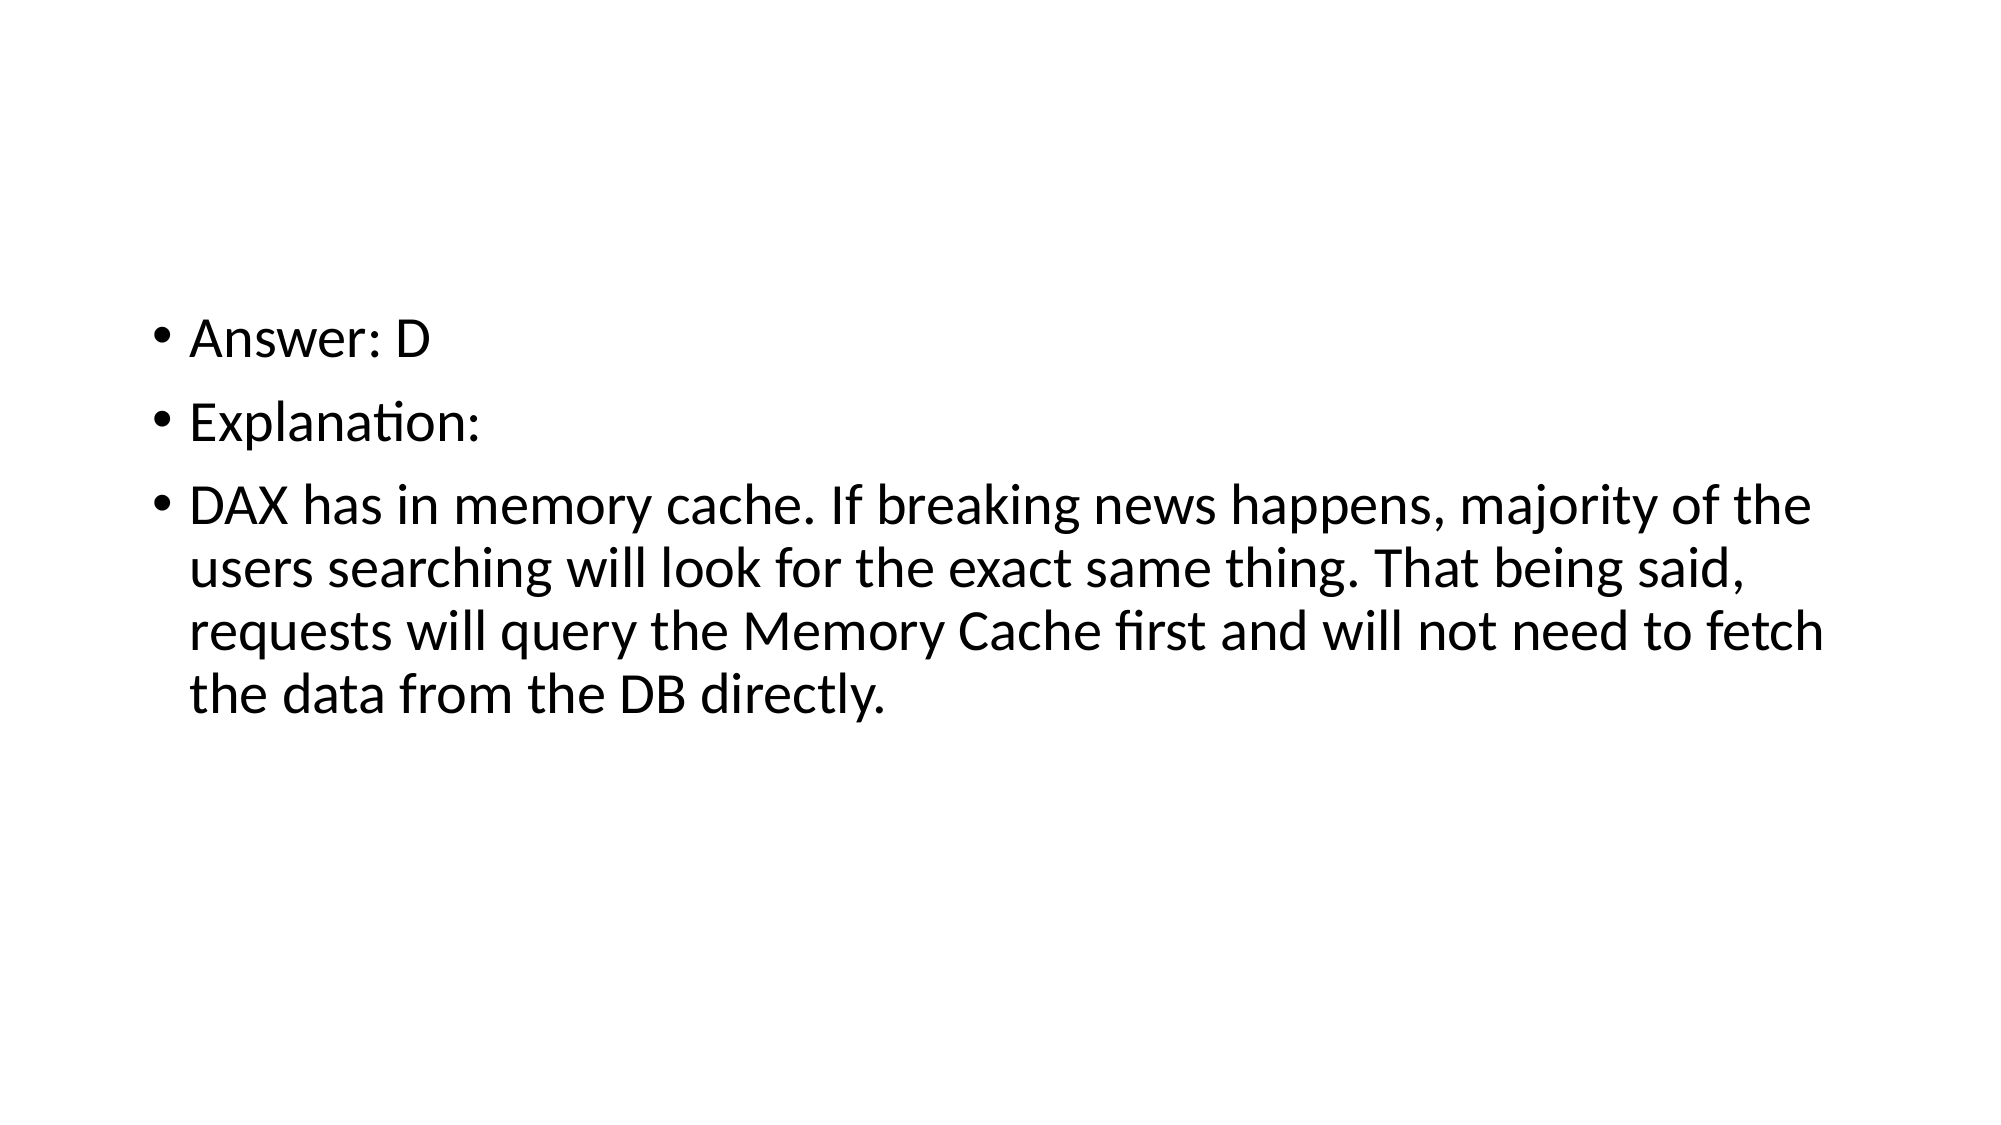

#
Answer: D
Explanation:
DAX has in memory cache. If breaking news happens, majority of the users searching will look for the exact same thing. That being said, requests will query the Memory Cache first and will not need to fetch the data from the DB directly.